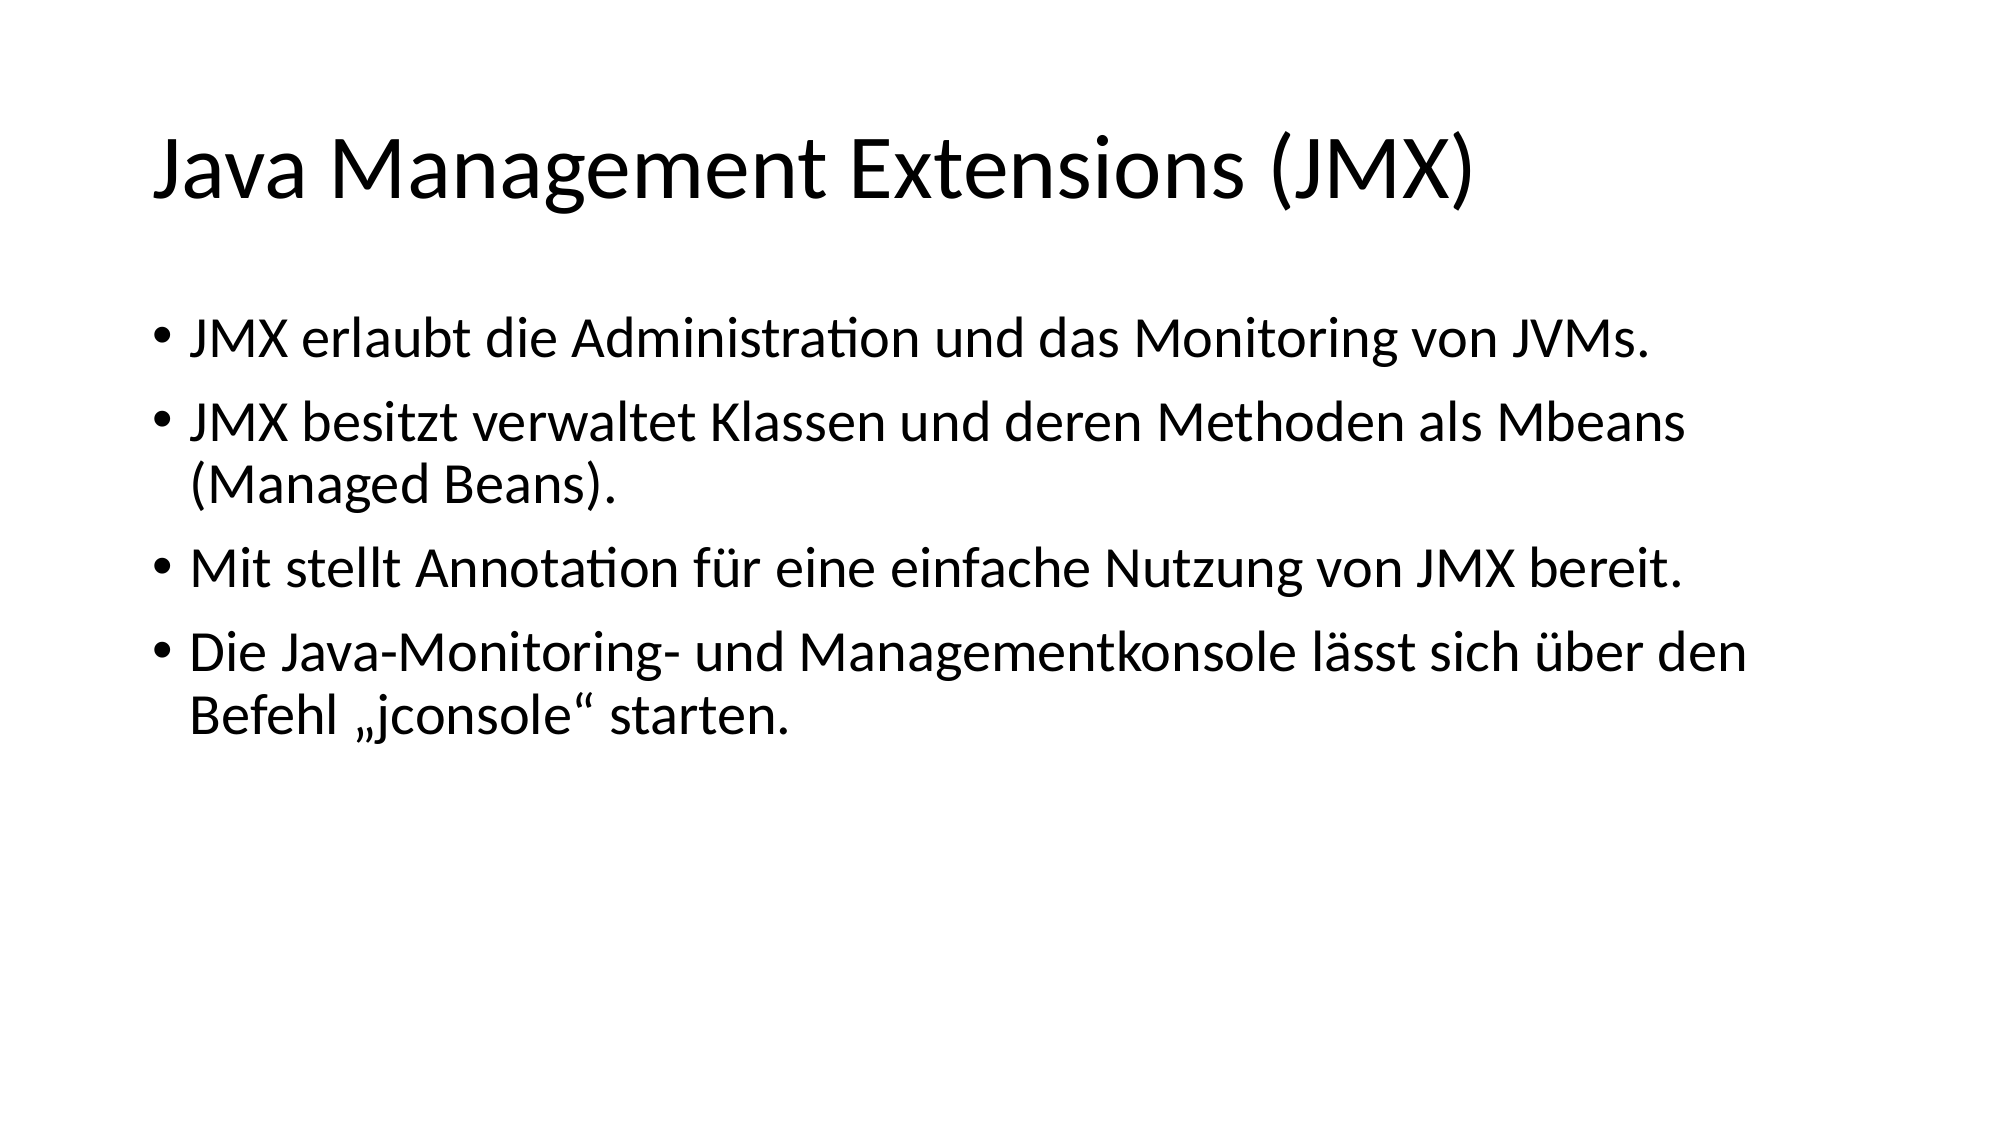

# Java Management Extensions (JMX)
JMX erlaubt die Administration und das Monitoring von JVMs.
JMX besitzt verwaltet Klassen und deren Methoden als Mbeans (Managed Beans).
Mit stellt Annotation für eine einfache Nutzung von JMX bereit.
Die Java-Monitoring- und Managementkonsole lässt sich über den Befehl „jconsole“ starten.